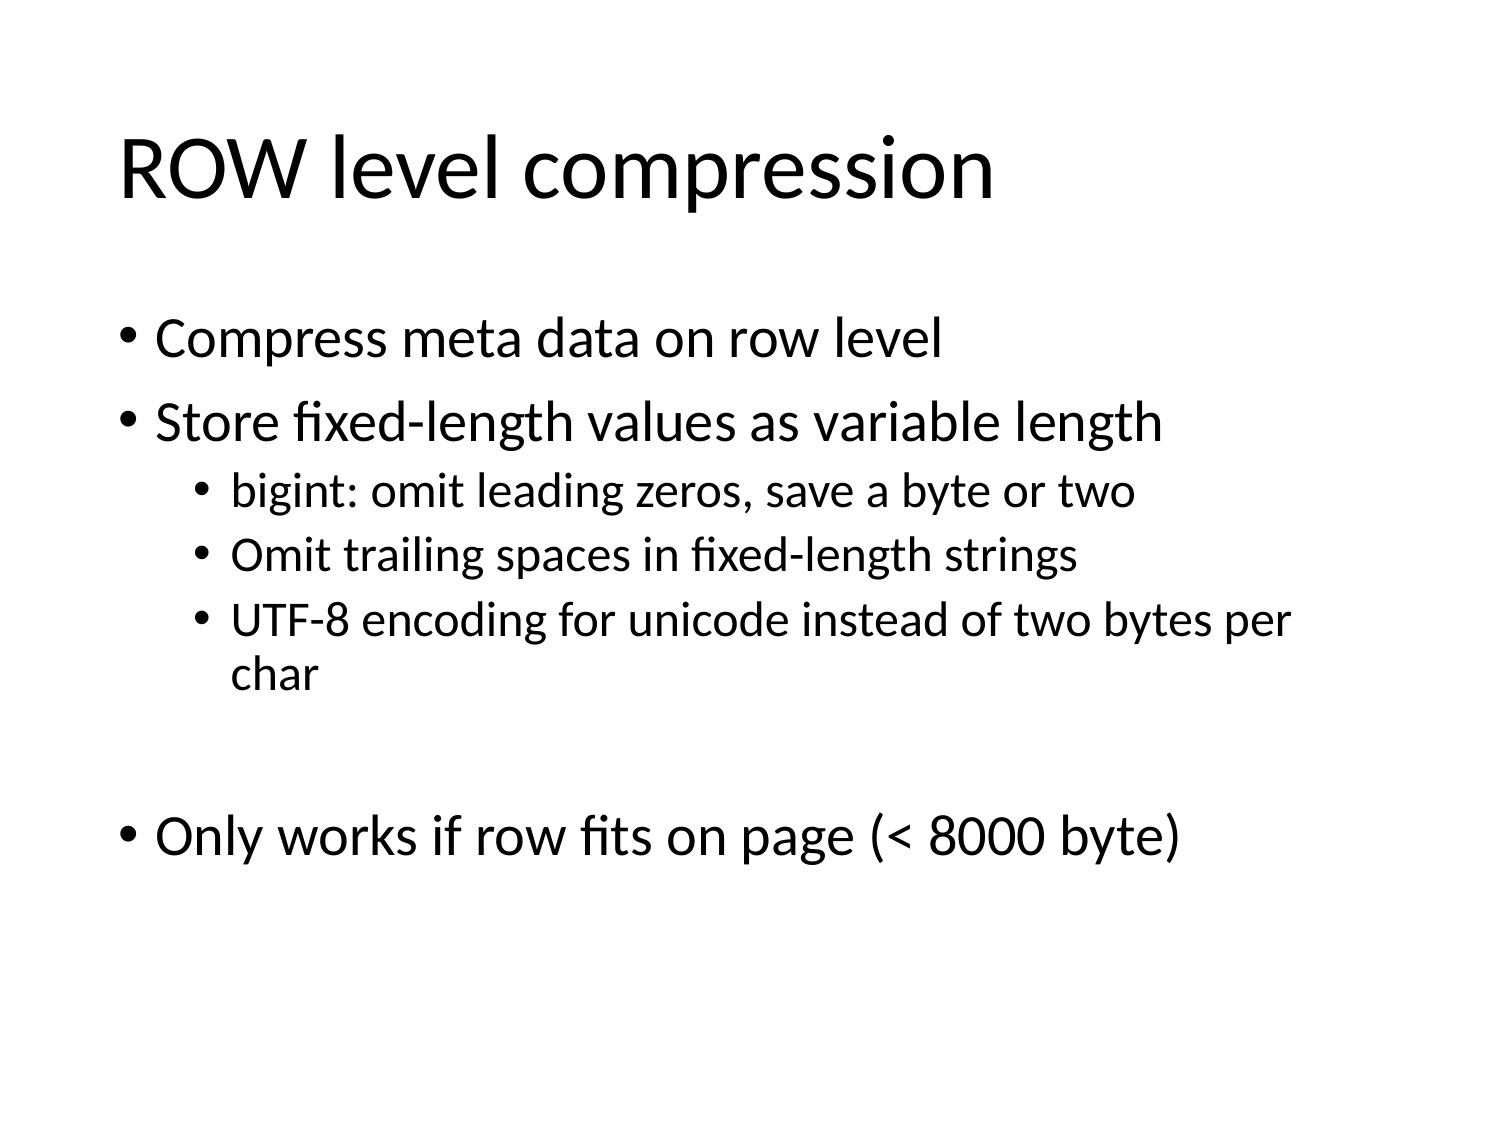

# ROW level compression
Compress meta data on row level
Store fixed-length values as variable length
bigint: omit leading zeros, save a byte or two
Omit trailing spaces in fixed-length strings
UTF-8 encoding for unicode instead of two bytes per char

Only works if row fits on page (< 8000 byte)